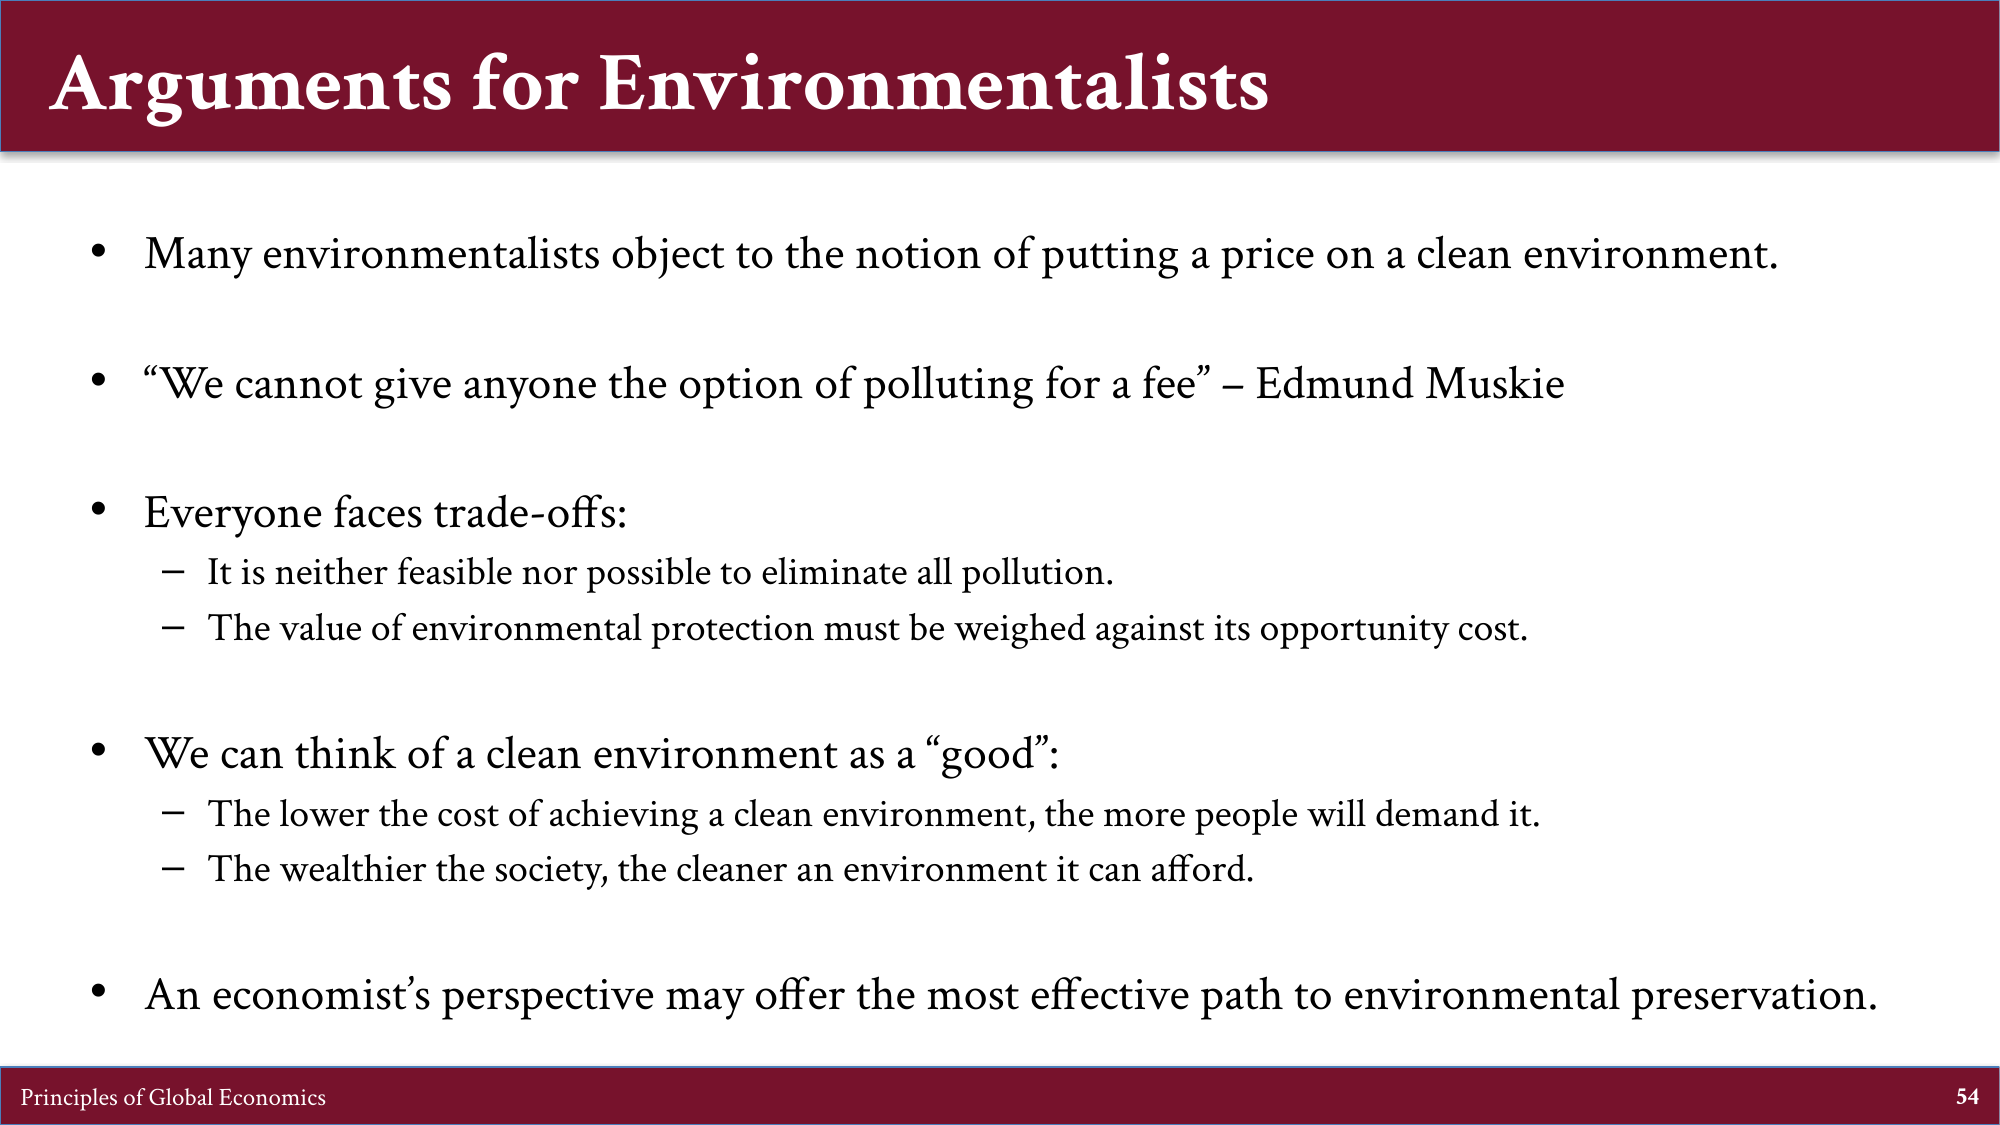

# Arguments for Environmentalists
Many environmentalists object to the notion of putting a price on a clean environment.

“We cannot give anyone the option of polluting for a fee” – Edmund Muskie

Everyone faces trade-offs:
It is neither feasible nor possible to eliminate all pollution.
The value of environmental protection must be weighed against its opportunity cost.

We can think of a clean environment as a “good”:
The lower the cost of achieving a clean environment, the more people will demand it.
The wealthier the society, the cleaner an environment it can afford.

An economist’s perspective may offer the most effective path to environmental preservation.

 Principles of Global Economics
54